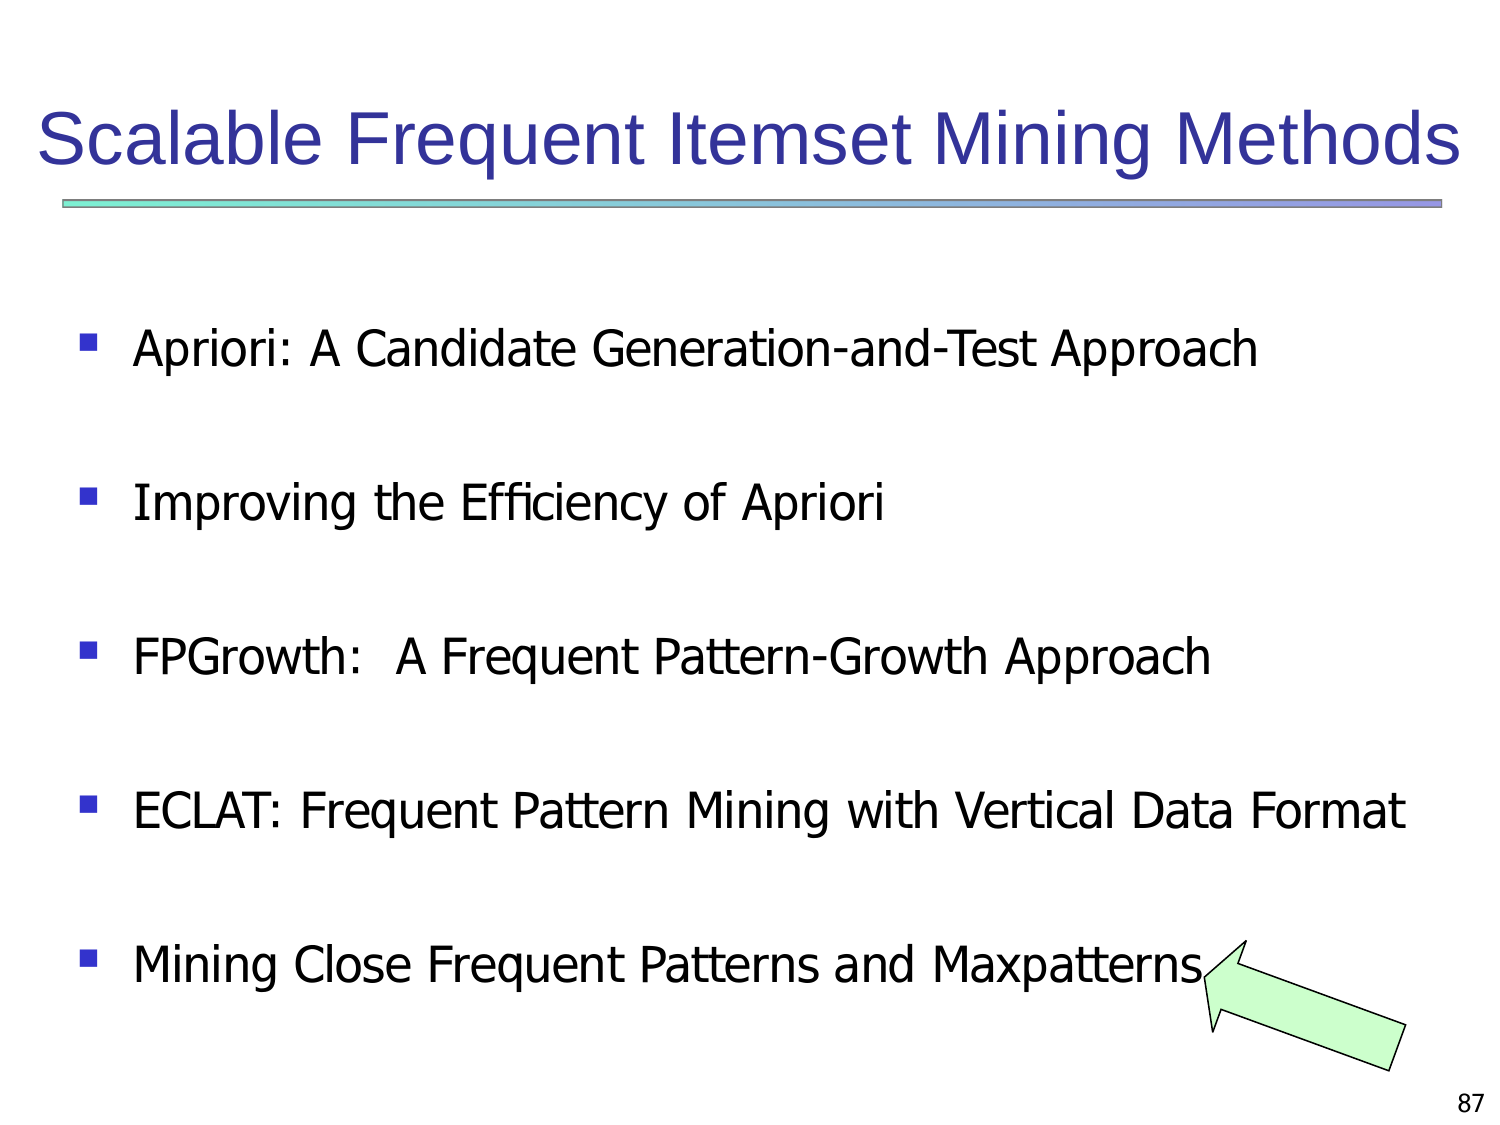

Apriori: A Candidate Generation-and-Test Approach
Improving the Efficiency of Apriori
FPGrowth:  A Frequent Pattern-Growth Approach
ECLAT: Frequent Pattern Mining with Vertical Data Format
Mining Close Frequent Patterns and Maxpatterns
Scalable Frequent Itemset Mining Methods

87